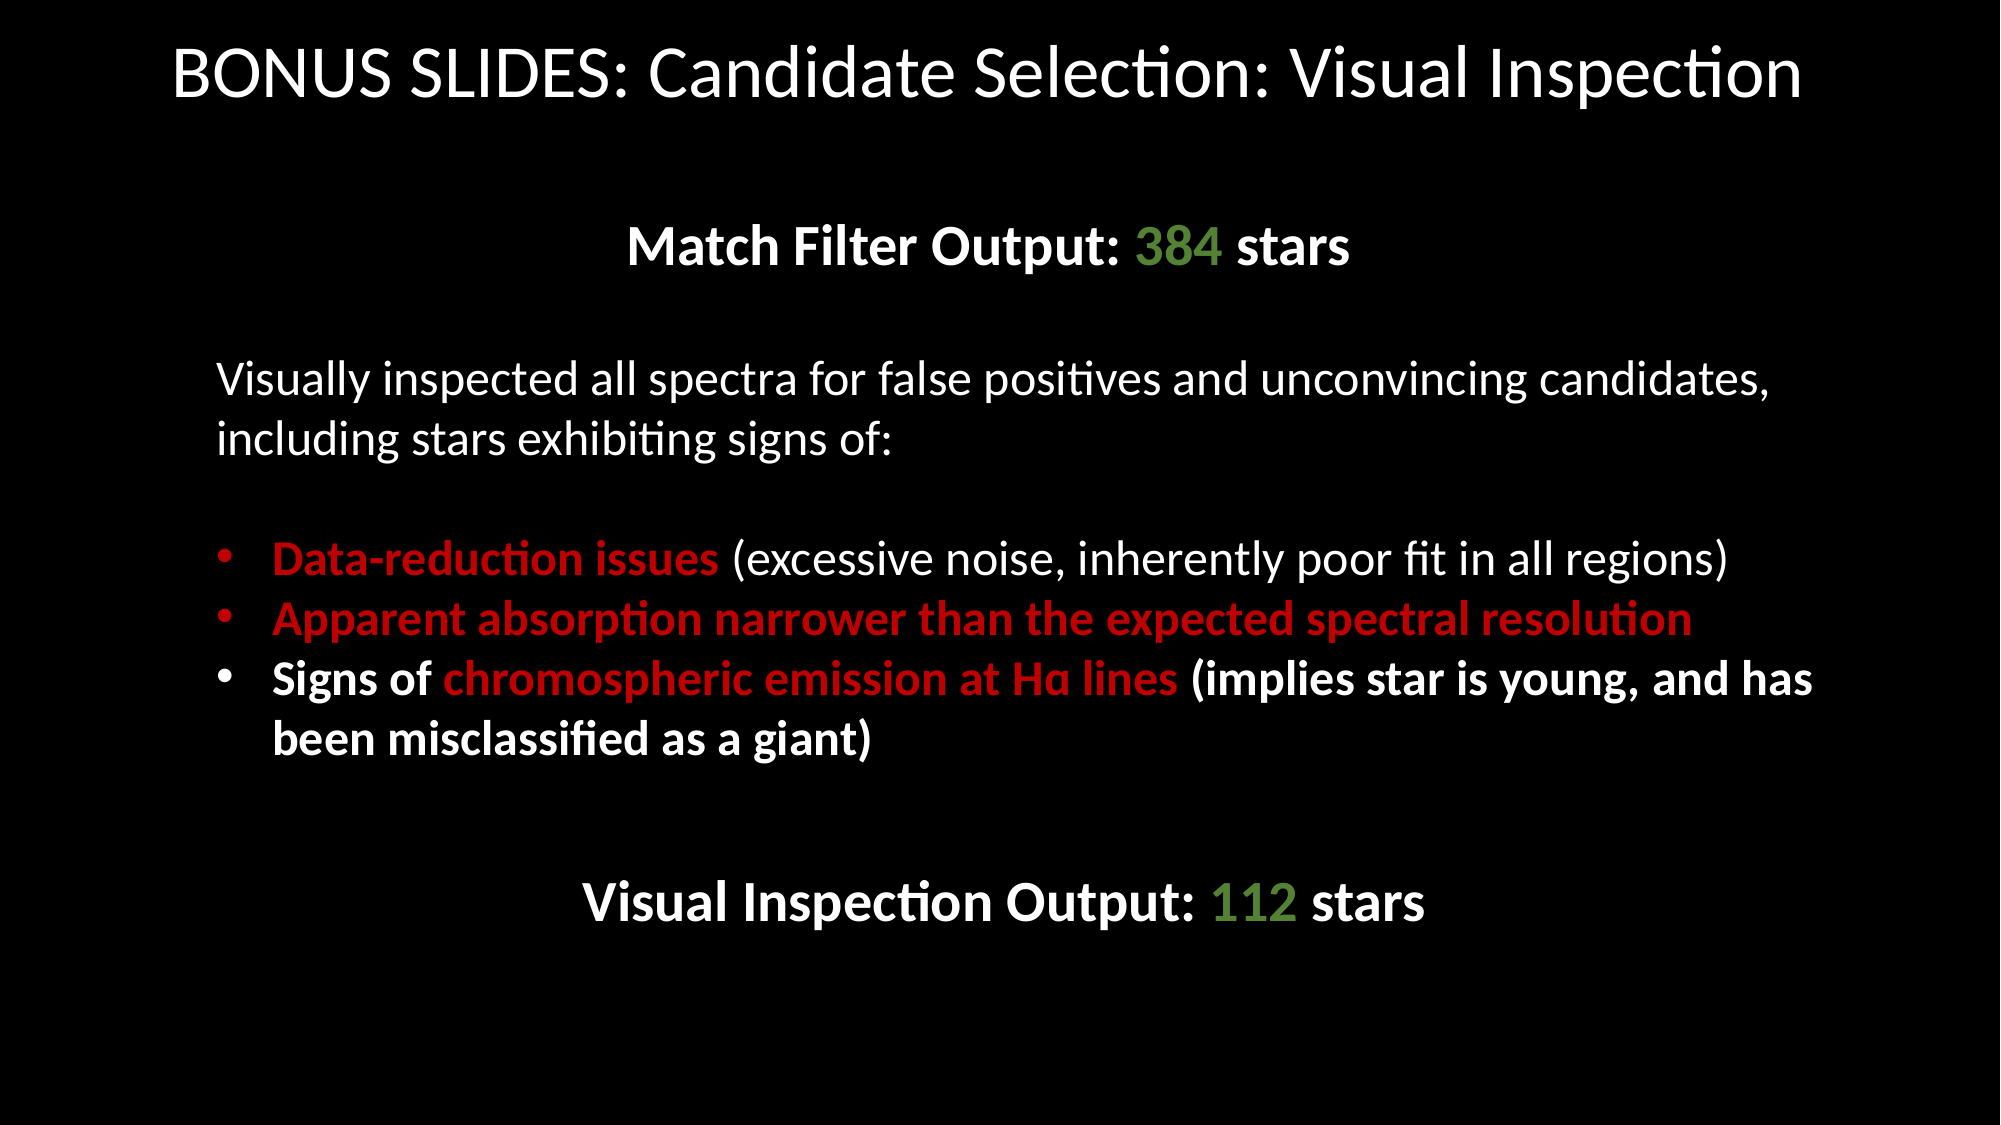

BONUS SLIDES: Candidate Selection: Visual Inspection
Match Filter Output: 384 stars
Visually inspected all spectra for false positives and unconvincing candidates, including stars exhibiting signs of:

Data-reduction issues (excessive noise, inherently poor fit in all regions)
Apparent absorption narrower than the expected spectral resolution
Signs of chromospheric emission at Hɑ lines (implies star is young, and has been misclassified as a giant)
Visual Inspection Output: 112 stars